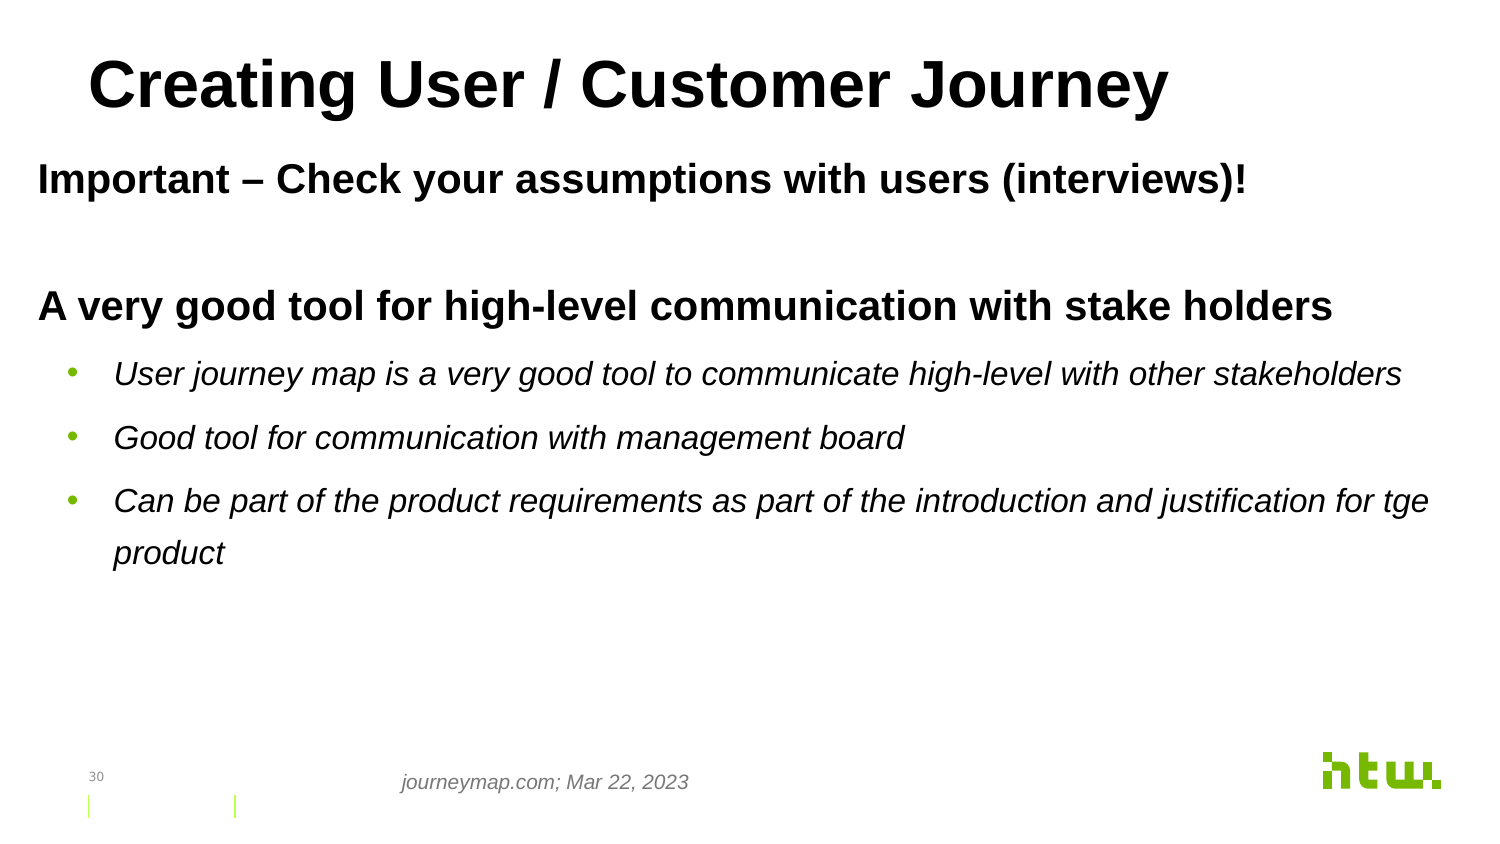

# Creating User / Customer Journey
Important – Check your assumptions with users (interviews)!

A very good tool for high-level communication with stake holders
User journey map is a very good tool to communicate high-level with other stakeholders
Good tool for communication with management board
Can be part of the product requirements as part of the introduction and justification for tge product

30
journeymap.com; Mar 22, 2023